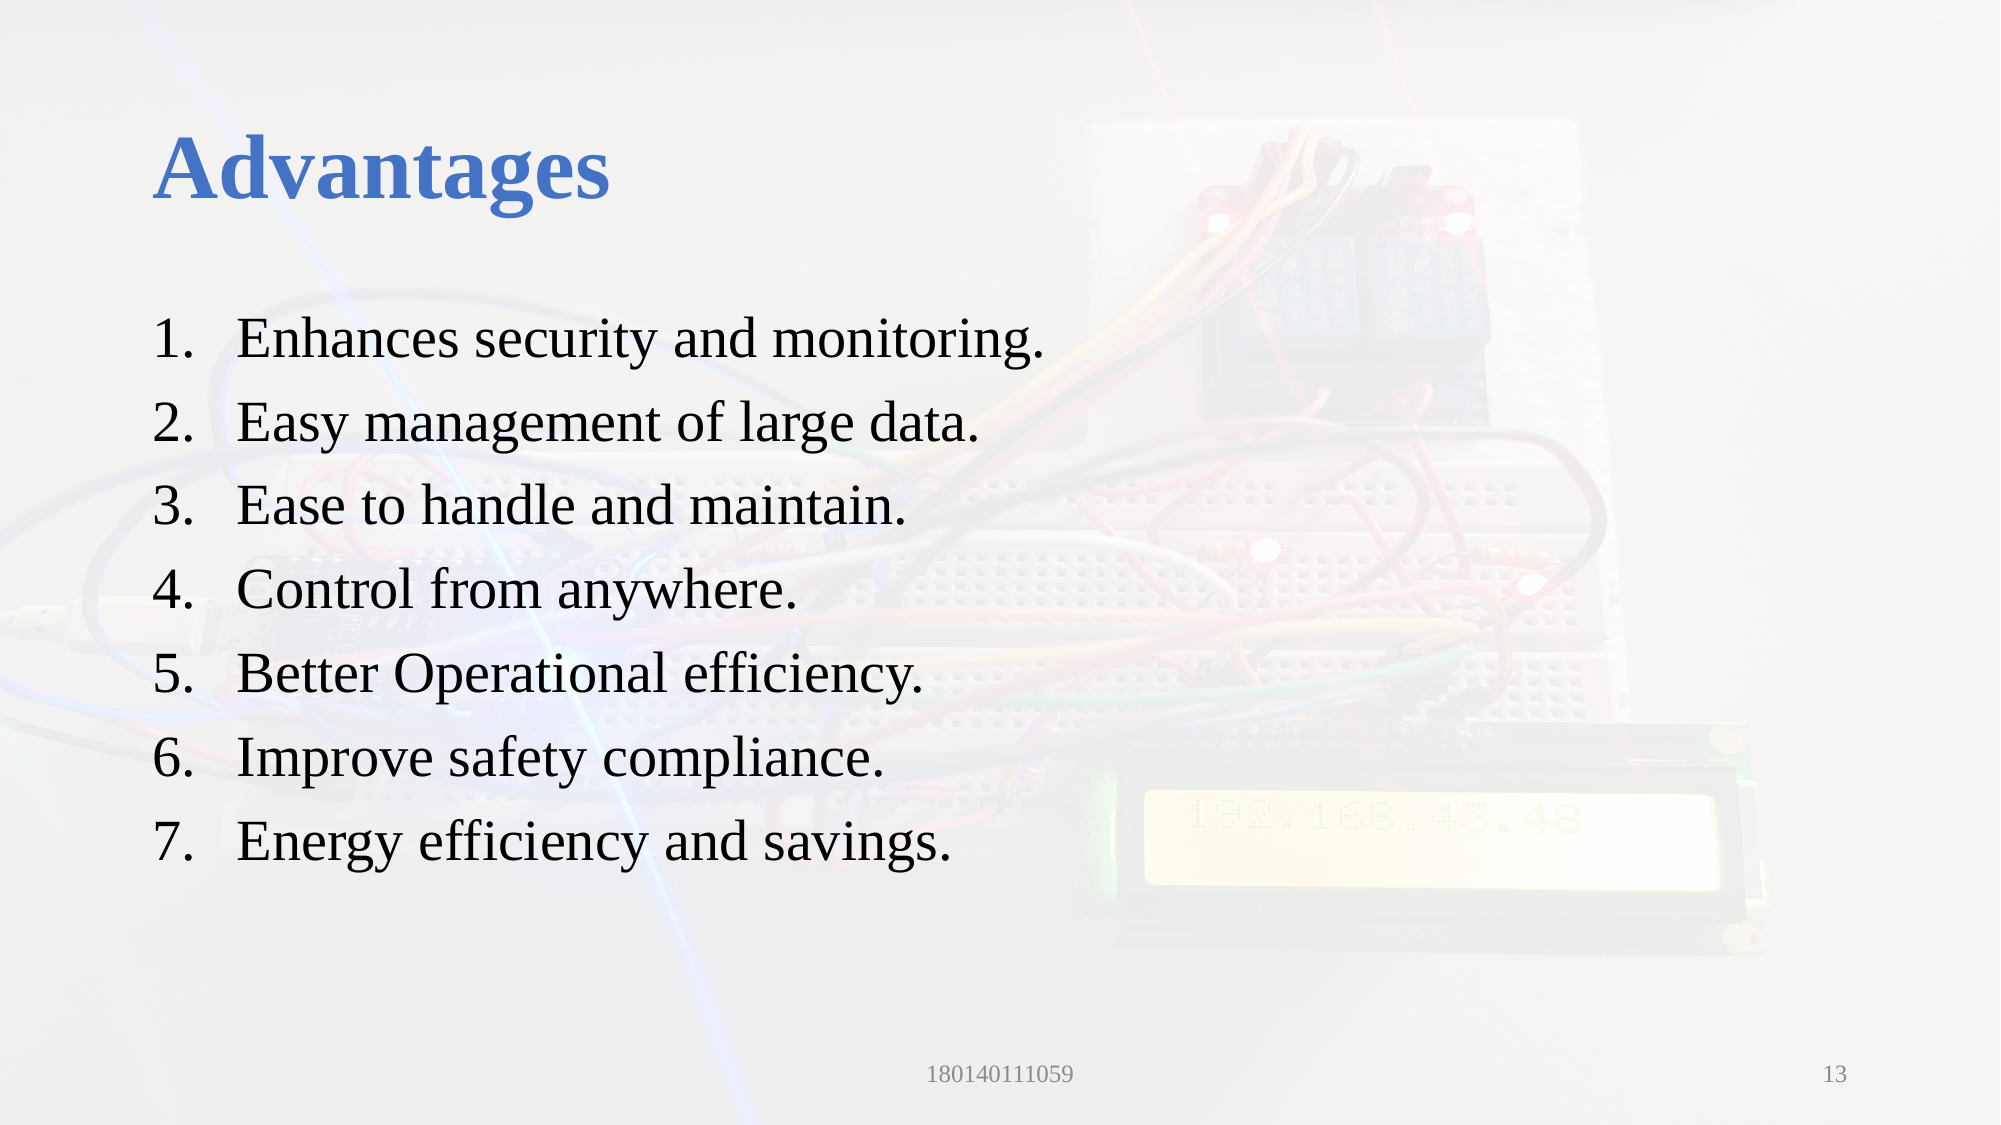

# Advantages
Enhances security and monitoring.
Easy management of large data.
Ease to handle and maintain.
Control from anywhere.
Better Operational efficiency.
Improve safety compliance.
Energy efficiency and savings.

180140111059
13